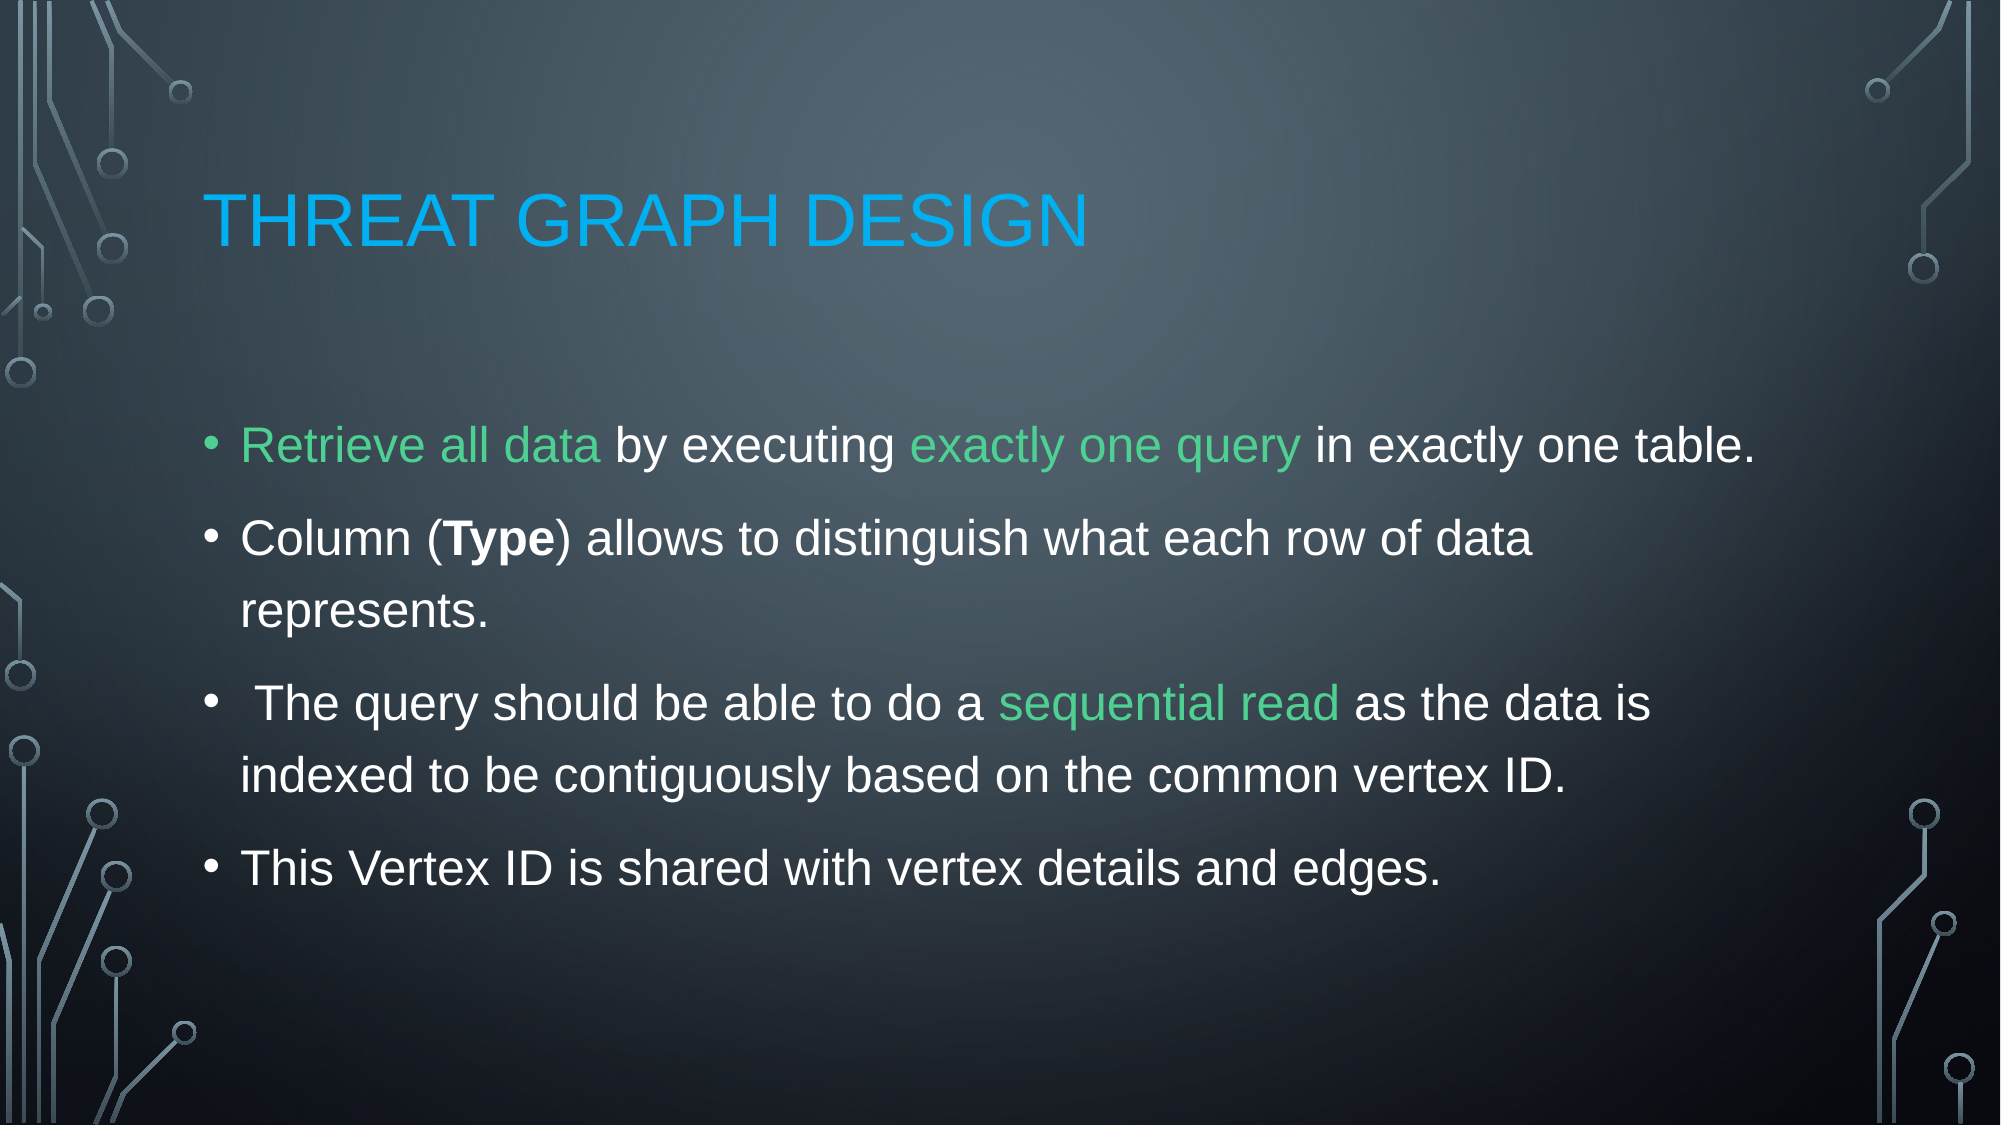

# THREAT GRAPH DESIGN
Retrieve all data by executing exactly one query in exactly one table.
Column (Type) allows to distinguish what each row of data represents.
 The query should be able to do a sequential read as the data is indexed to be contiguously based on the common vertex ID.
This Vertex ID is shared with vertex details and edges.